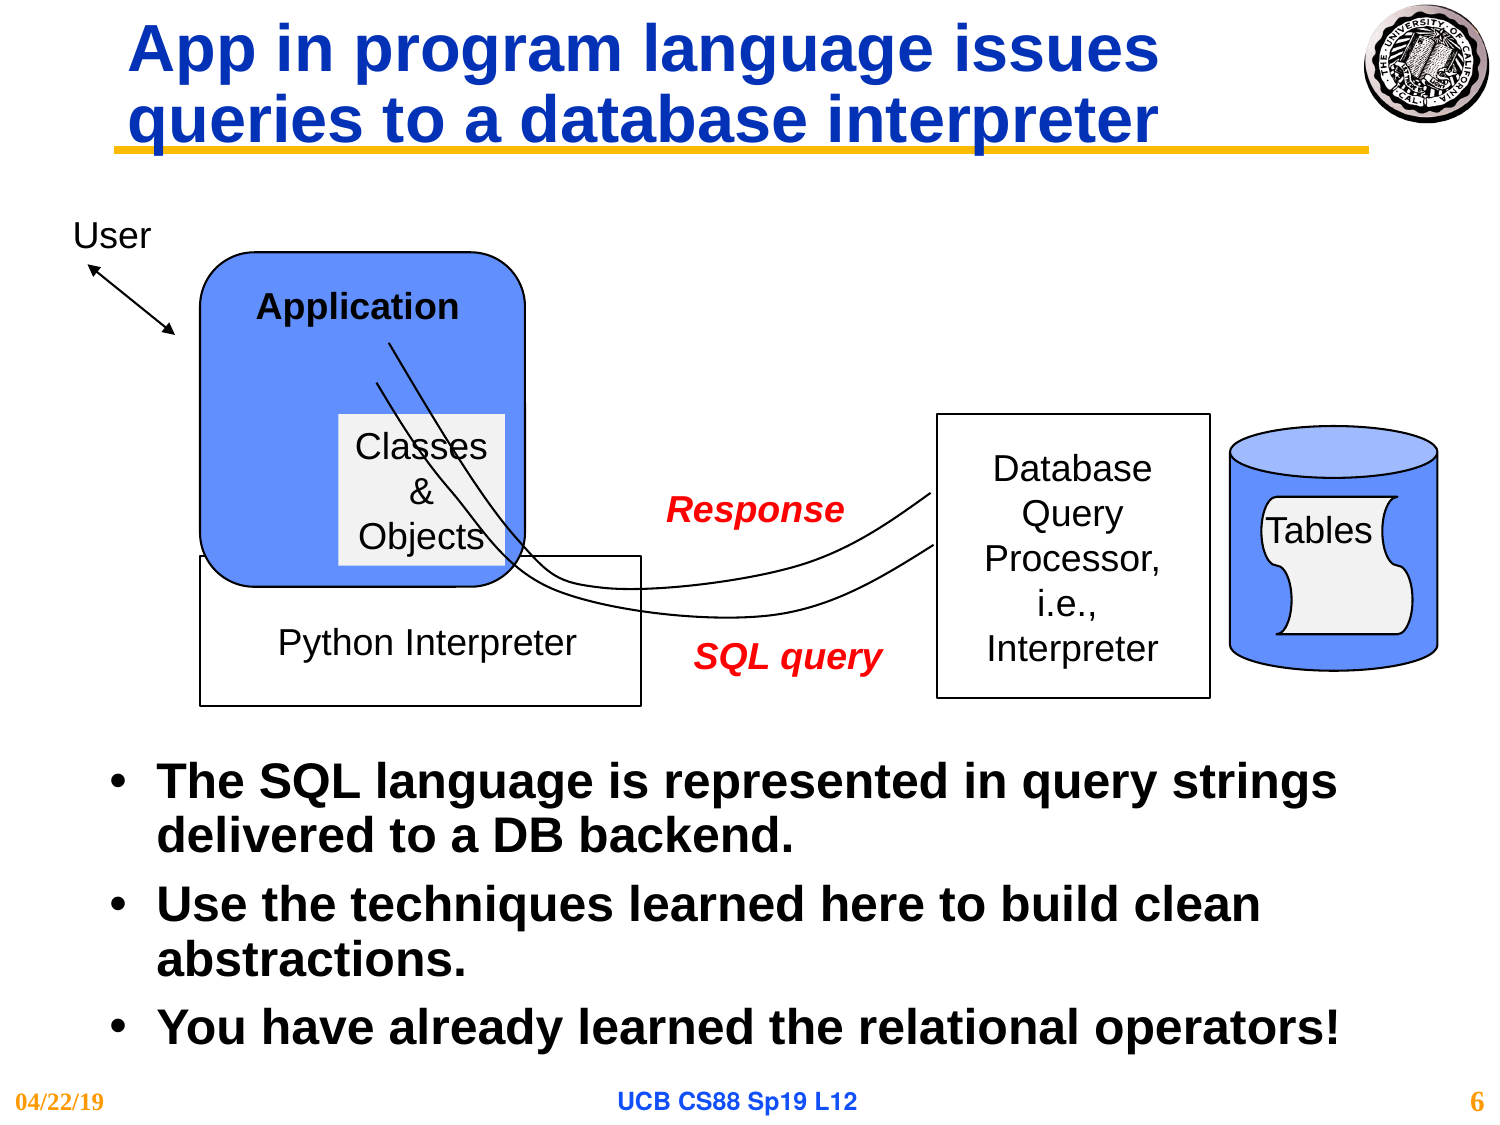

# App in program language issues queries to a database interpreter
User

Application

Response

SQL query
Classes & Objects

Database Query Processor,
i.e.,  Interpreter

Tables

Python Interpreter
The SQL language is represented in query strings delivered to a DB backend.
Use the techniques learned here to build clean abstractions.
You have already learned the relational operators!
04/22/19
UCB CS88 Sp19 L12
6